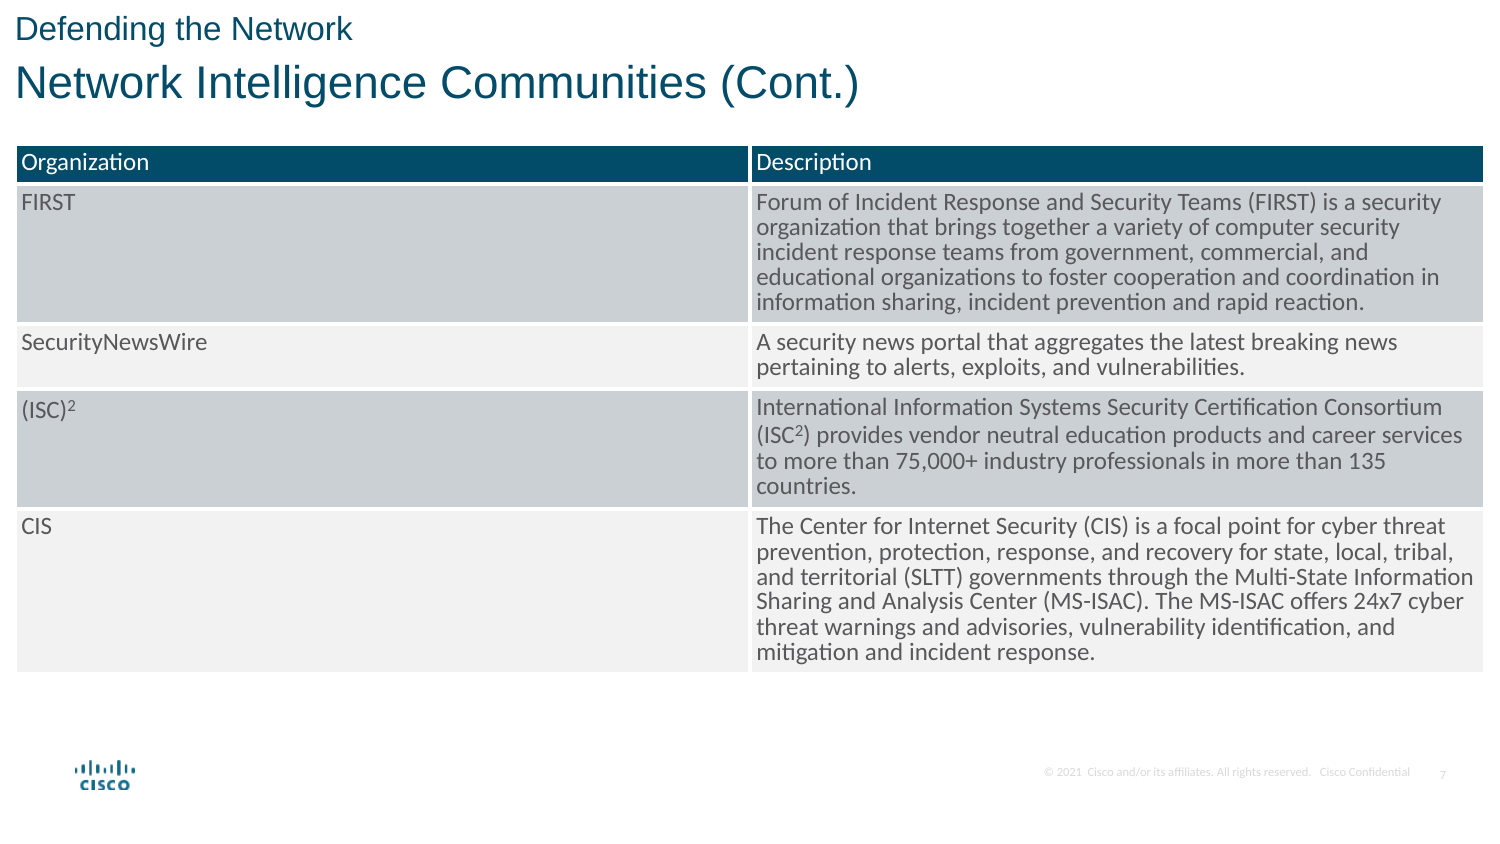

# Defending the Network
Network Intelligence Communities (Cont.)
| Organization | Description |
| --- | --- |
| FIRST | Forum of Incident Response and Security Teams (FIRST) is a security organization that brings together a variety of computer security incident response teams from government, commercial, and educational organizations to foster cooperation and coordination in information sharing, incident prevention and rapid reaction. |
| SecurityNewsWire | A security news portal that aggregates the latest breaking news pertaining to alerts, exploits, and vulnerabilities. |
| (ISC)2 | International Information Systems Security Certification Consortium (ISC2) provides vendor neutral education products and career services to more than 75,000+ industry professionals in more than 135 countries. |
| CIS | The Center for Internet Security (CIS) is a focal point for cyber threat prevention, protection, response, and recovery for state, local, tribal, and territorial (SLTT) governments through the Multi-State Information Sharing and Analysis Center (MS-ISAC). The MS-ISAC offers 24x7 cyber threat warnings and advisories, vulnerability identification, and mitigation and incident response. |
7